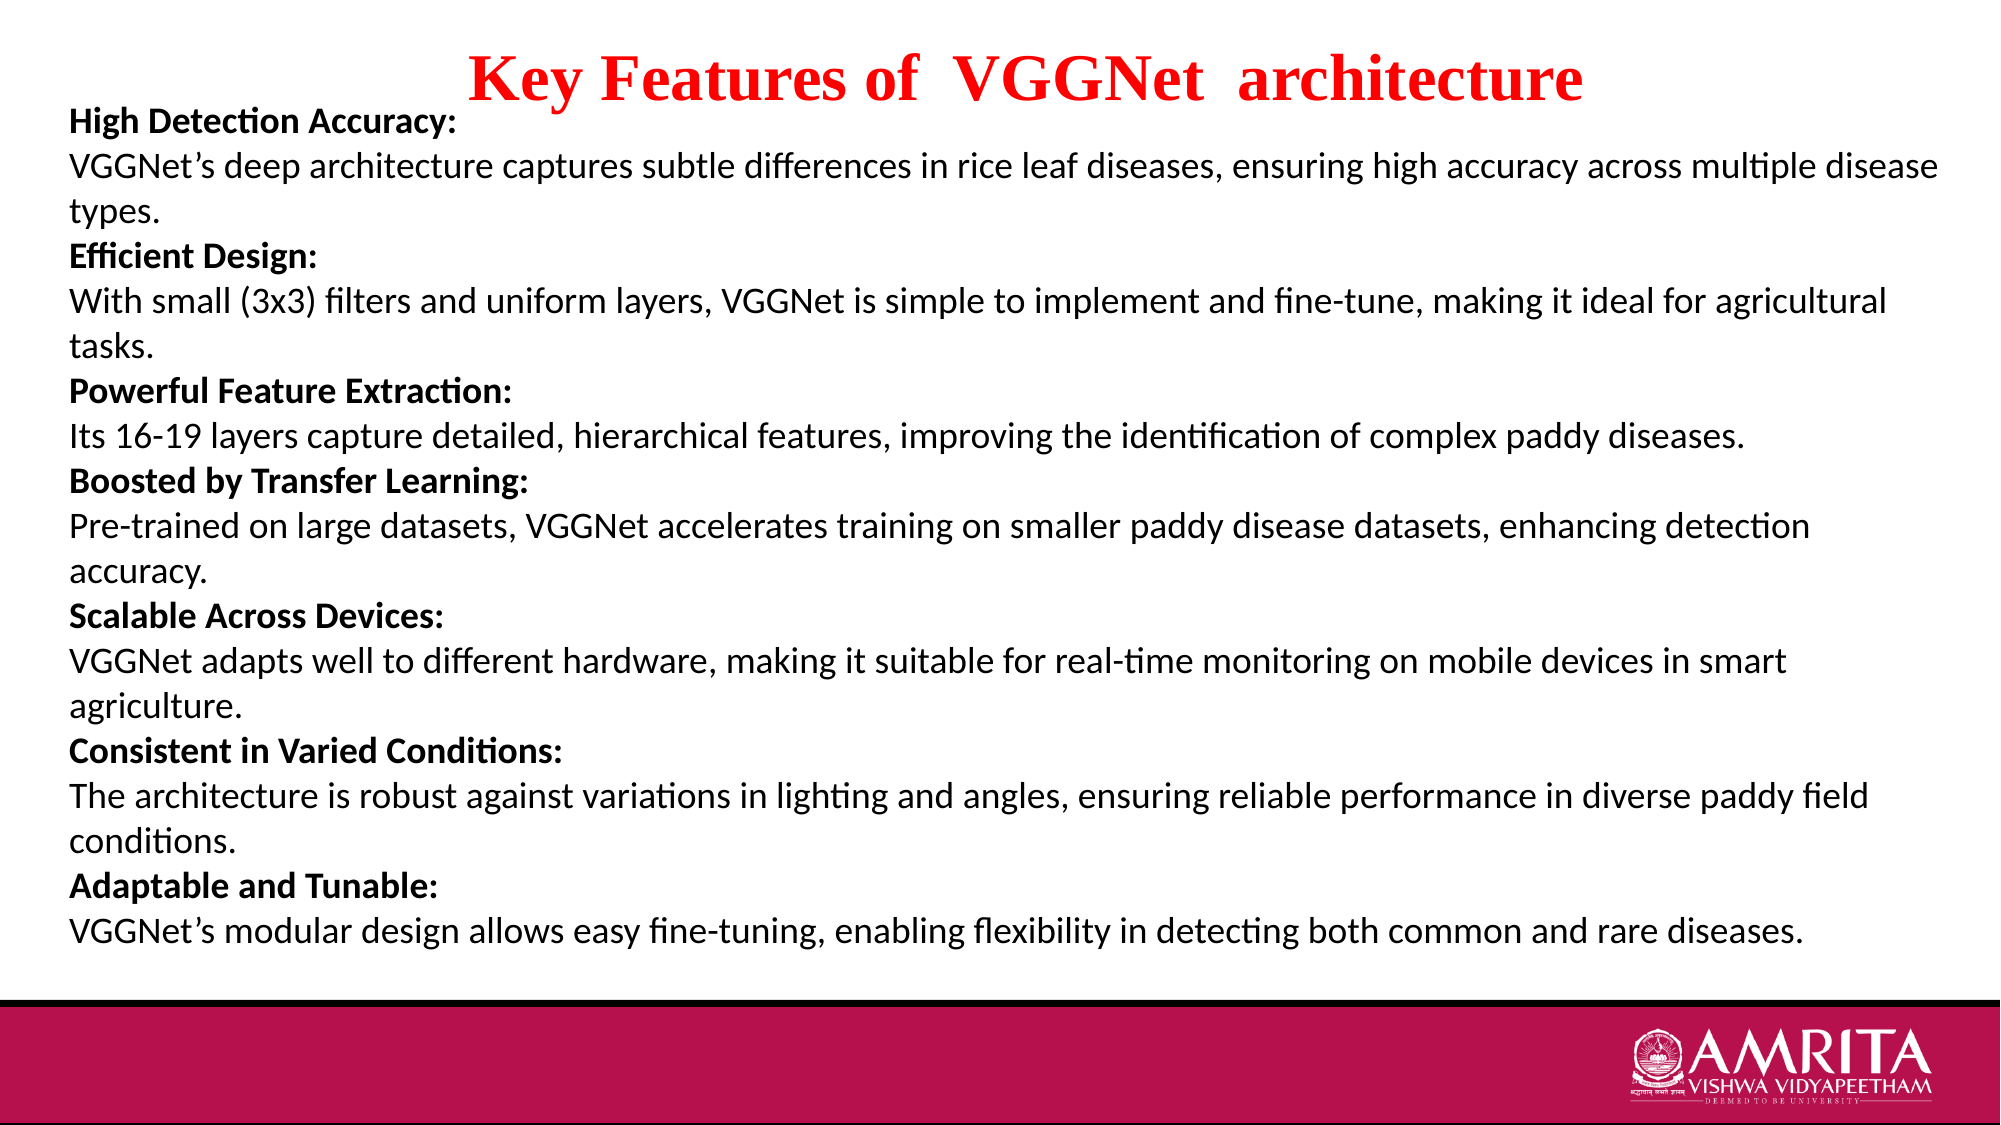

Key Features of  VGGNet  architecture

High Detection Accuracy:
VGGNet’s deep architecture captures subtle differences in rice leaf diseases, ensuring high accuracy across multiple disease types.
Efficient Design:
With small (3x3) filters and uniform layers, VGGNet is simple to implement and fine-tune, making it ideal for agricultural tasks.
Powerful Feature Extraction:
Its 16-19 layers capture detailed, hierarchical features, improving the identification of complex paddy diseases.
Boosted by Transfer Learning:
Pre-trained on large datasets, VGGNet accelerates training on smaller paddy disease datasets, enhancing detection accuracy.
Scalable Across Devices:
VGGNet adapts well to different hardware, making it suitable for real-time monitoring on mobile devices in smart agriculture.
Consistent in Varied Conditions:
The architecture is robust against variations in lighting and angles, ensuring reliable performance in diverse paddy field conditions.
Adaptable and Tunable:
VGGNet’s modular design allows easy fine-tuning, enabling flexibility in detecting both common and rare diseases.